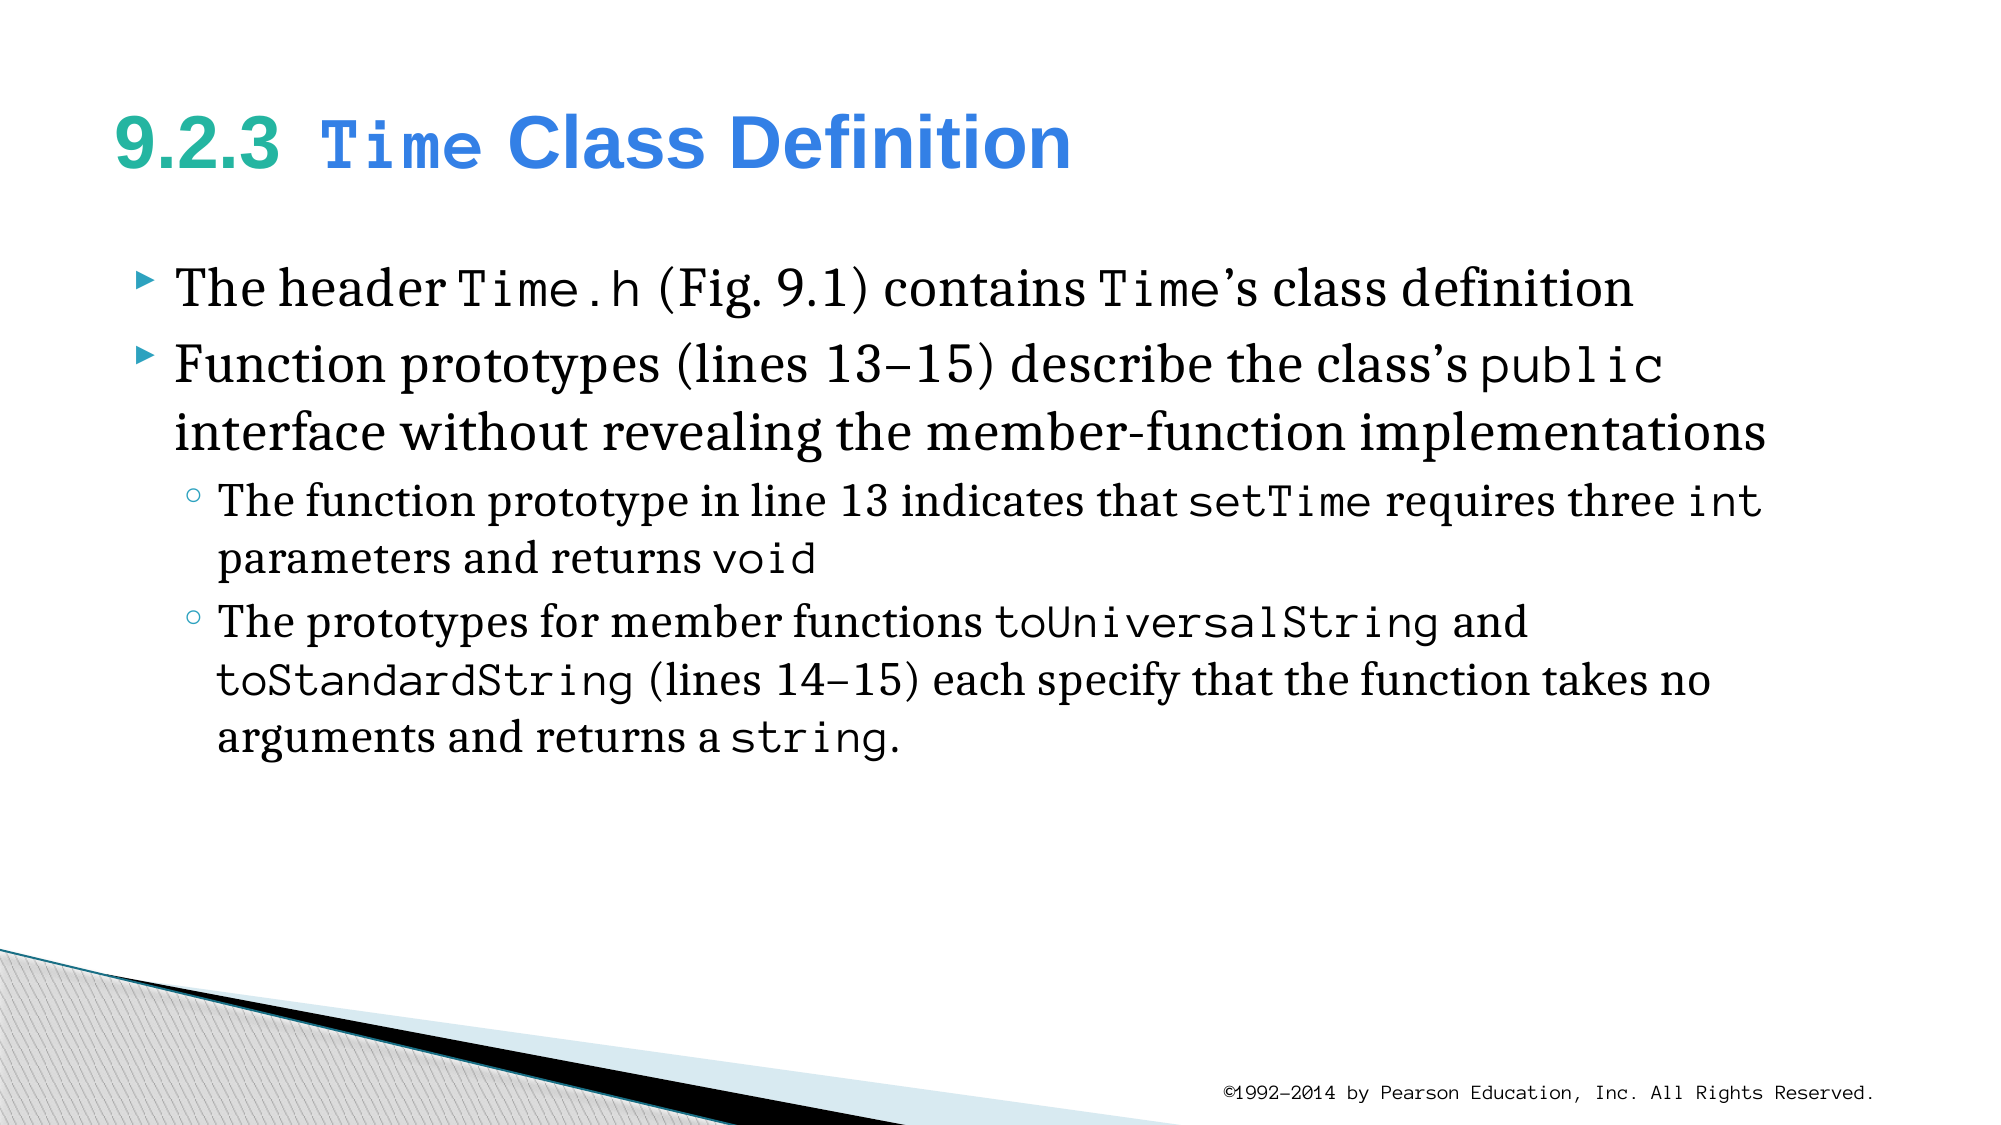

# 9.2.3  Time Class Definition
The header Time.h (Fig. 9.1) contains Time’s class definition
Function prototypes (lines 13–15) describe the class’s public interface without revealing the member-function implementations
The function prototype in line 13 indicates that setTime requires three int parameters and returns void
The prototypes for member functions toUniversalString and toStandardString (lines 14–15) each specify that the function takes no arguments and returns a string.
©1992-2014 by Pearson Education, Inc. All Rights Reserved.